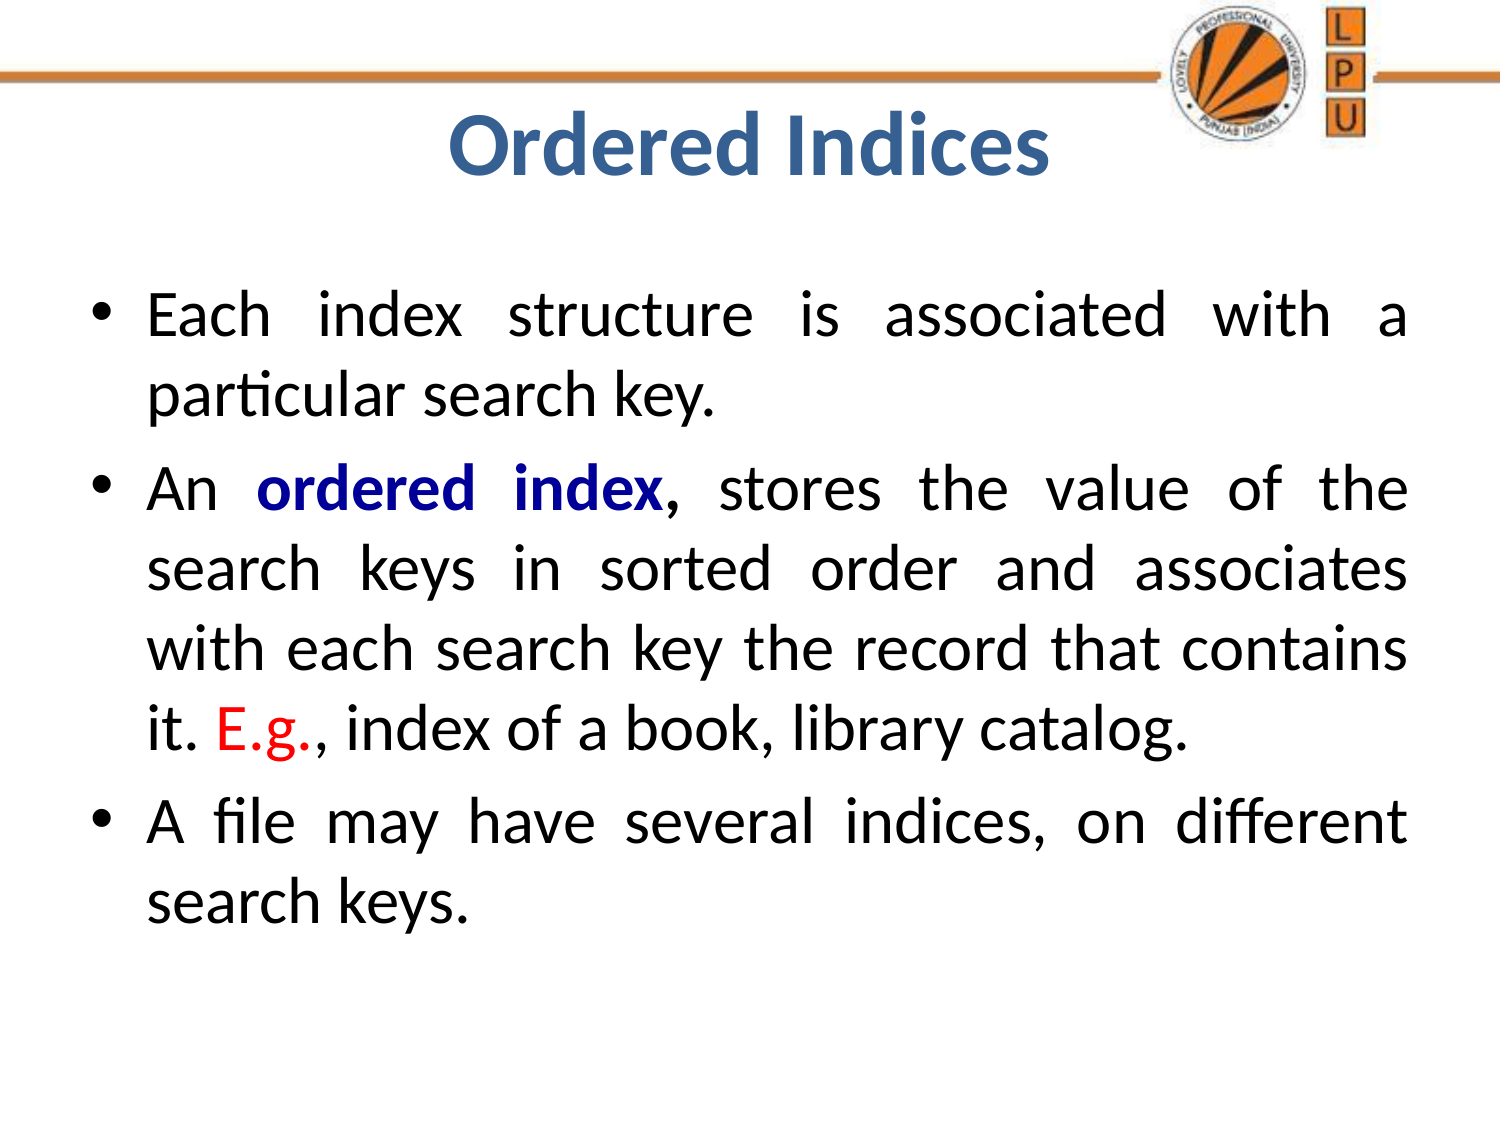

# Ordered Indices
Each index structure is associated with a particular search key.
An ordered index, stores the value of the search keys in sorted order and associates with each search key the record that contains it. E.g., index of a book, library catalog.
A file may have several indices, on different search keys.